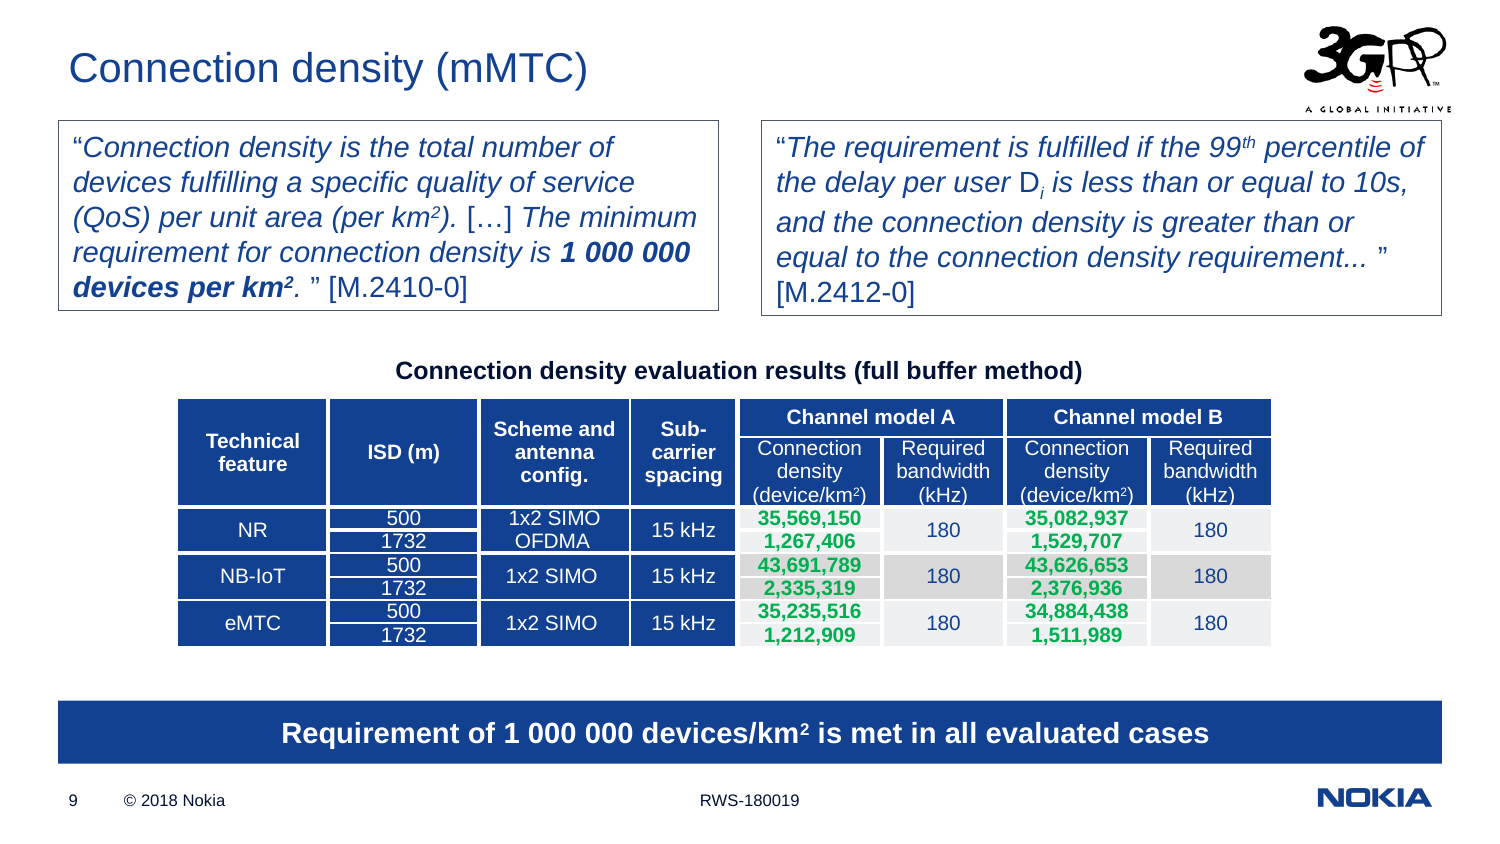

Connection density (mMTC)
“Connection density is the total number of devices fulfilling a specific quality of service (QoS) per unit area (per km2). […] The minimum requirement for connection density is 1 000 000 devices per km2. ” [M.2410-0]
“The requirement is fulfilled if the 99th percentile of the delay per user Di is less than or equal to 10s, and the connection density is greater than or equal to the connection density requirement... ” [M.2412-0]
Connection density evaluation results (full buffer method)
| Technical feature | ISD (m) | Scheme and antenna config. | Sub-carrier spacing | Channel model A |  | Channel model B |  |
| --- | --- | --- | --- | --- | --- | --- | --- |
|  |  |  |  | Connection density (device/km2) | Required bandwidth (kHz) | Connection density (device/km2) | Required bandwidth (kHz) |
| NR | 500 | 1x2 SIMO OFDMA | 15 kHz | 35,569,150 | 180 | 35,082,937 | 180 |
|  | 1732 |  |  | 1,267,406 |  | 1,529,707 |  |
| NB-IoT | 500 | 1x2 SIMO | 15 kHz | 43,691,789 | 180 | 43,626,653 | 180 |
|  | 1732 |  |  | 2,335,319 |  | 2,376,936 |  |
| eMTC | 500 | 1x2 SIMO | 15 kHz | 35,235,516 | 180 | 34,884,438 | 180 |
|  | 1732 |  |  | 1,212,909 |  | 1,511,989 |  |
Requirement of 1 000 000 devices/km2 is met in all evaluated cases
RWS-180019